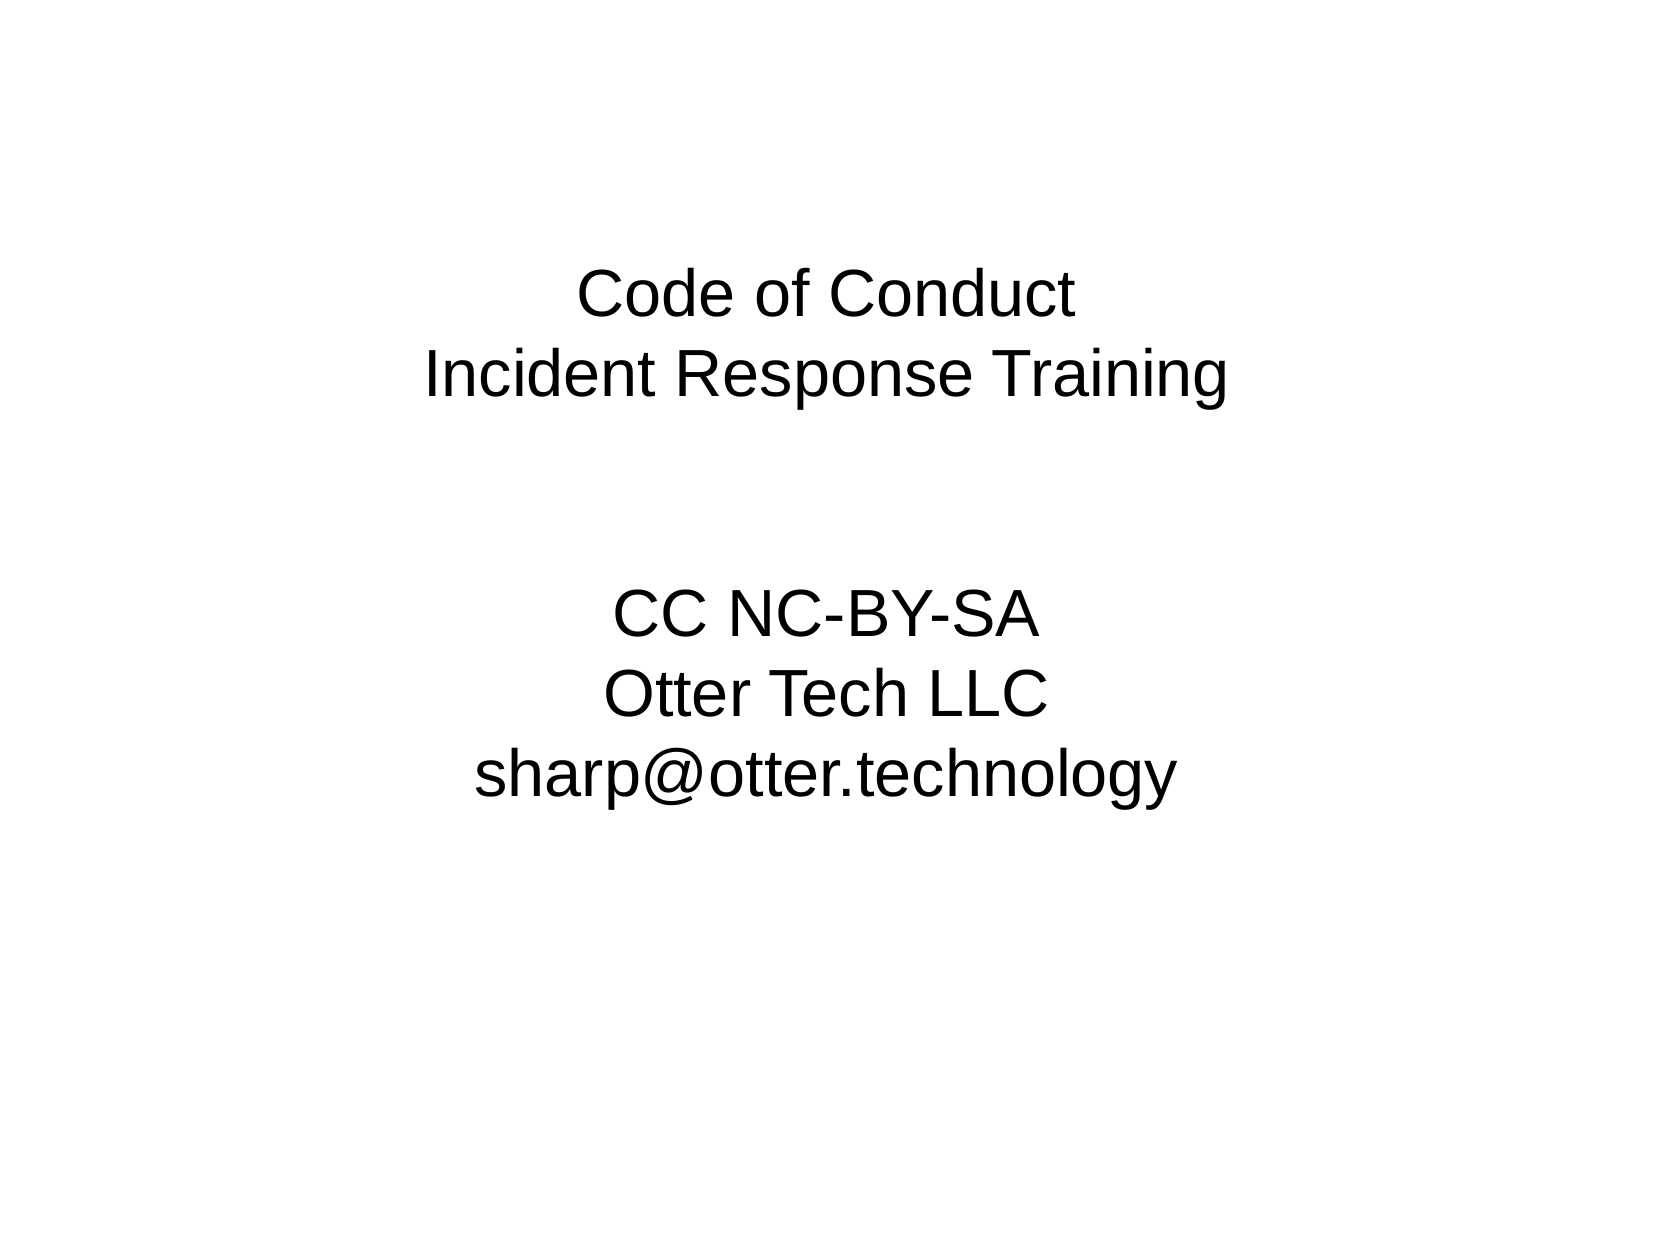

Code of Conduct
Incident Response Training

CC NC-BY-SA
Otter Tech LLC
sharp@otter.technology